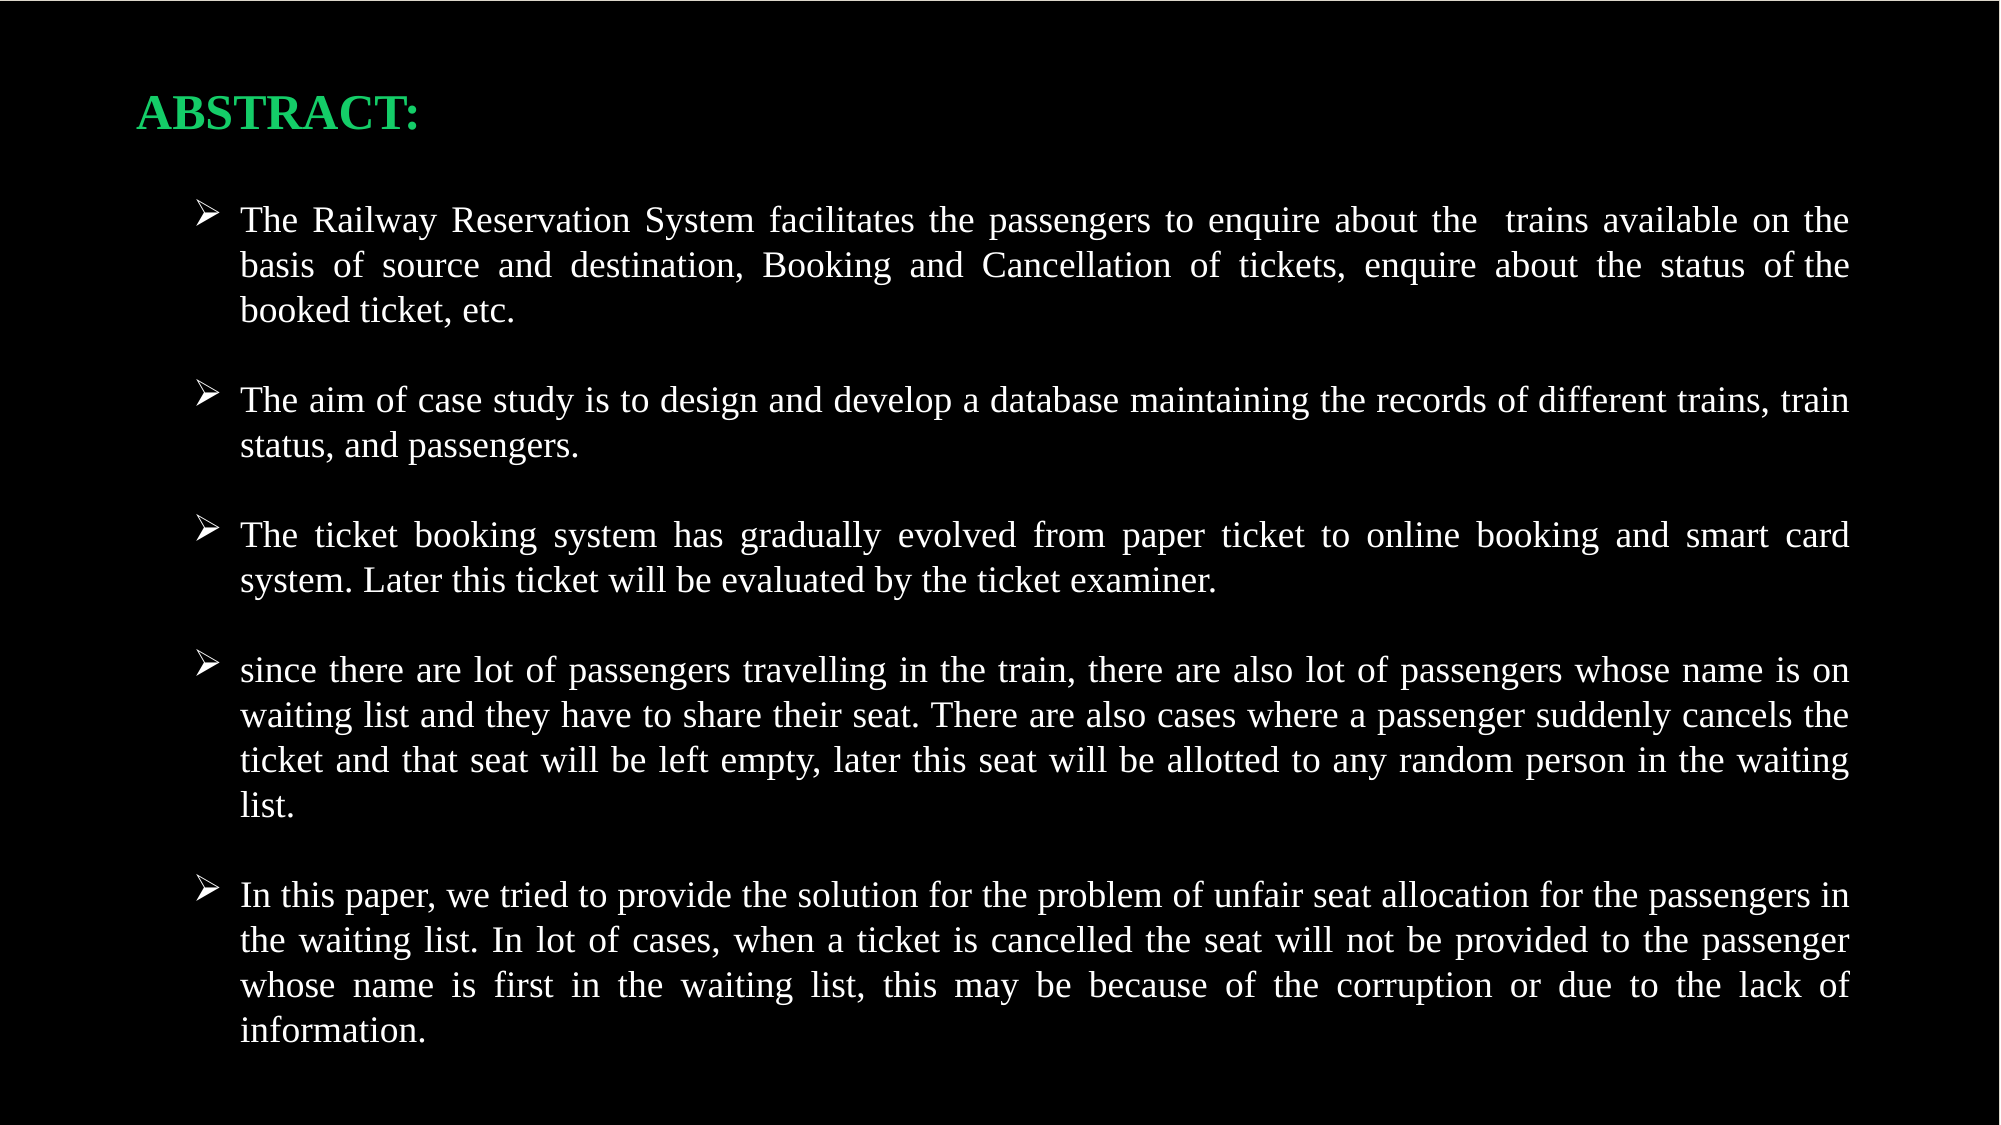

ABSTRACT:
The Railway Reservation System facilitates the passengers to enquire about the  trains available on the basis of source and destination, Booking and Cancellation of tickets, enquire about the status of the booked ticket, etc.

The aim of case study is to design and develop a database maintaining the records of different trains, train status, and passengers.

The ticket booking system has gradually evolved from paper ticket to online booking and smart card system. Later this ticket will be evaluated by the ticket examiner.

since there are lot of passengers travelling in the train, there are also lot of passengers whose name is on waiting list and they have to share their seat. There are also cases where a passenger suddenly cancels the ticket and that seat will be left empty, later this seat will be allotted to any random person in the waiting list.

In this paper, we tried to provide the solution for the problem of unfair seat allocation for the passengers in the waiting list. In lot of cases, when a ticket is cancelled the seat will not be provided to the passenger whose name is first in the waiting list, this may be because of the corruption or due to the lack of information.